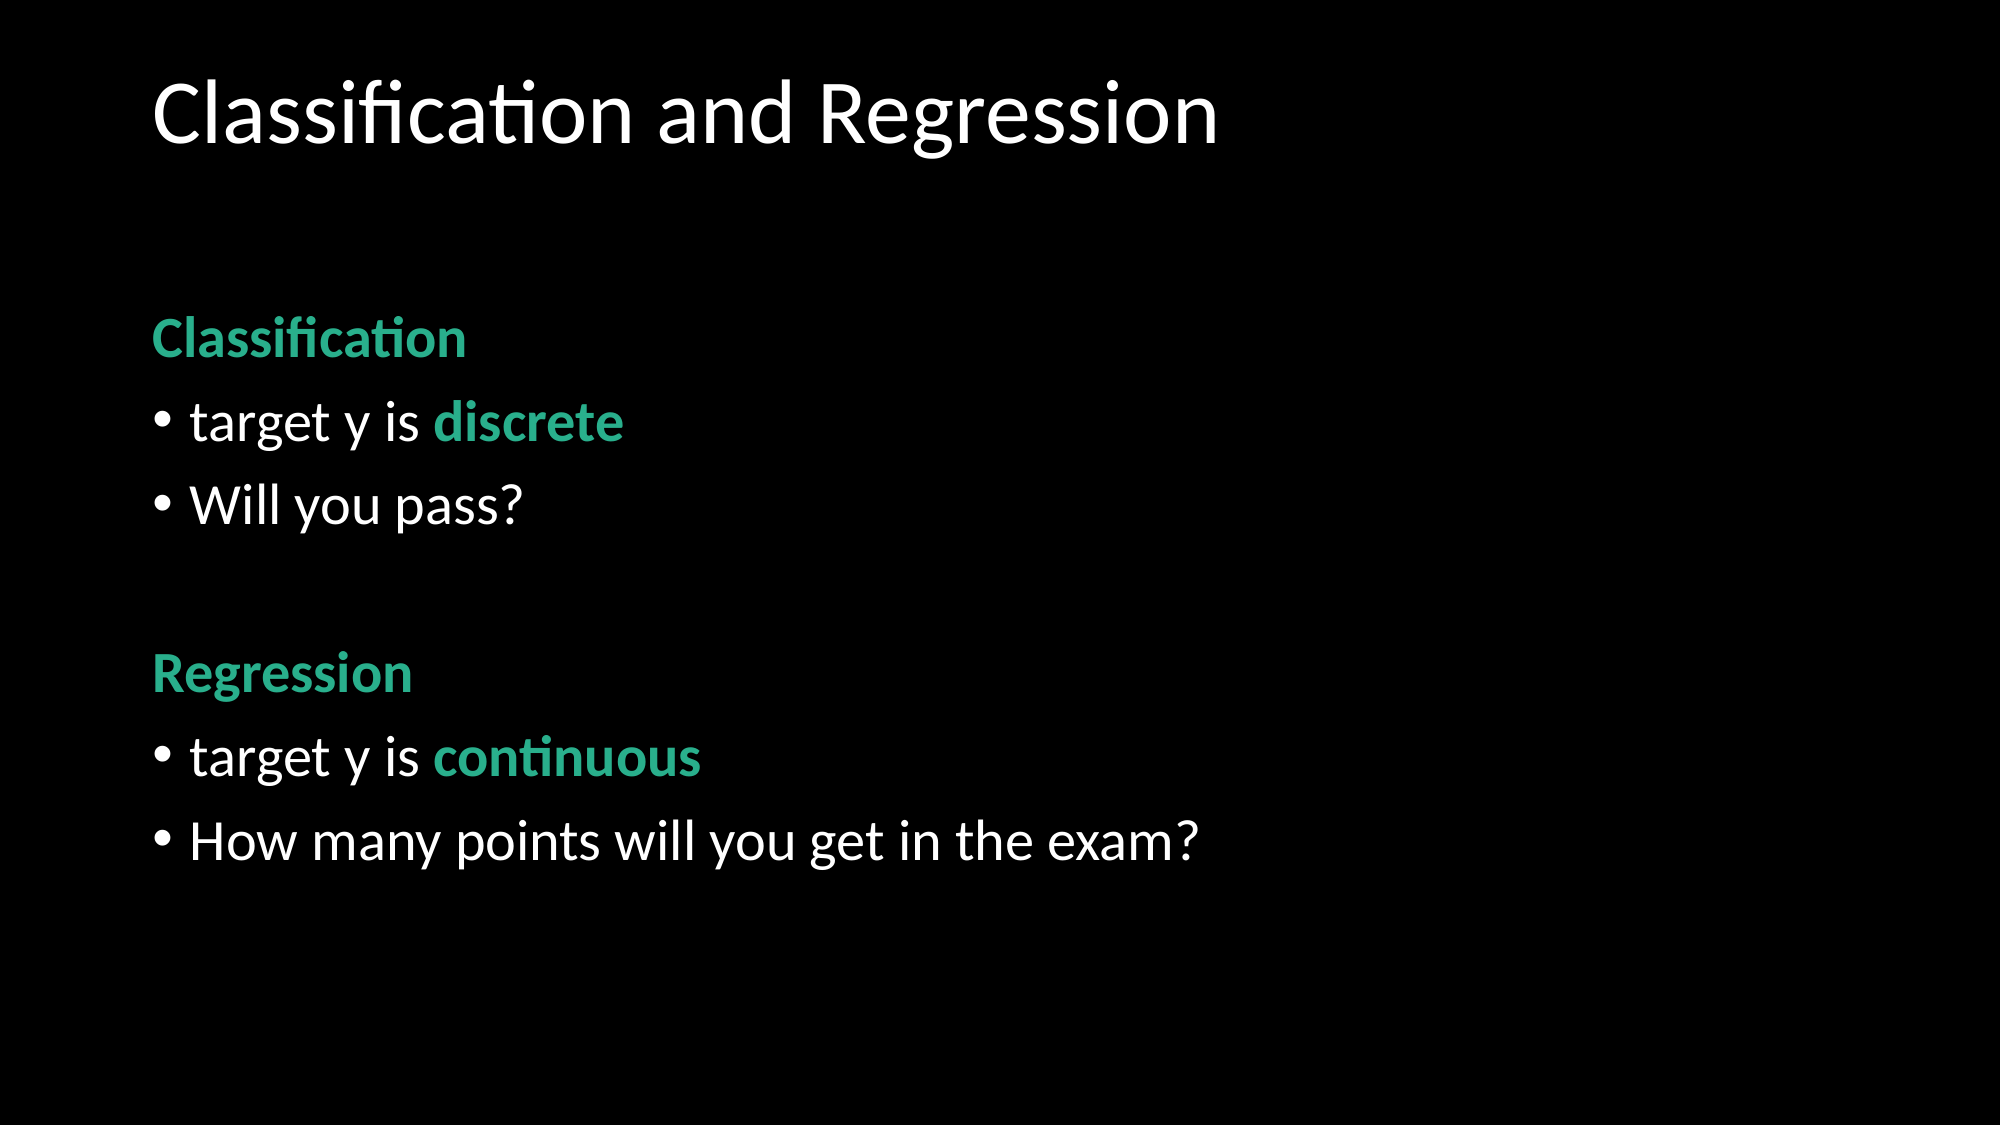

# Classification and Regression
Classification
target y is discrete
Will you pass?

Regression
target y is continuous
How many points will you get in the exam?